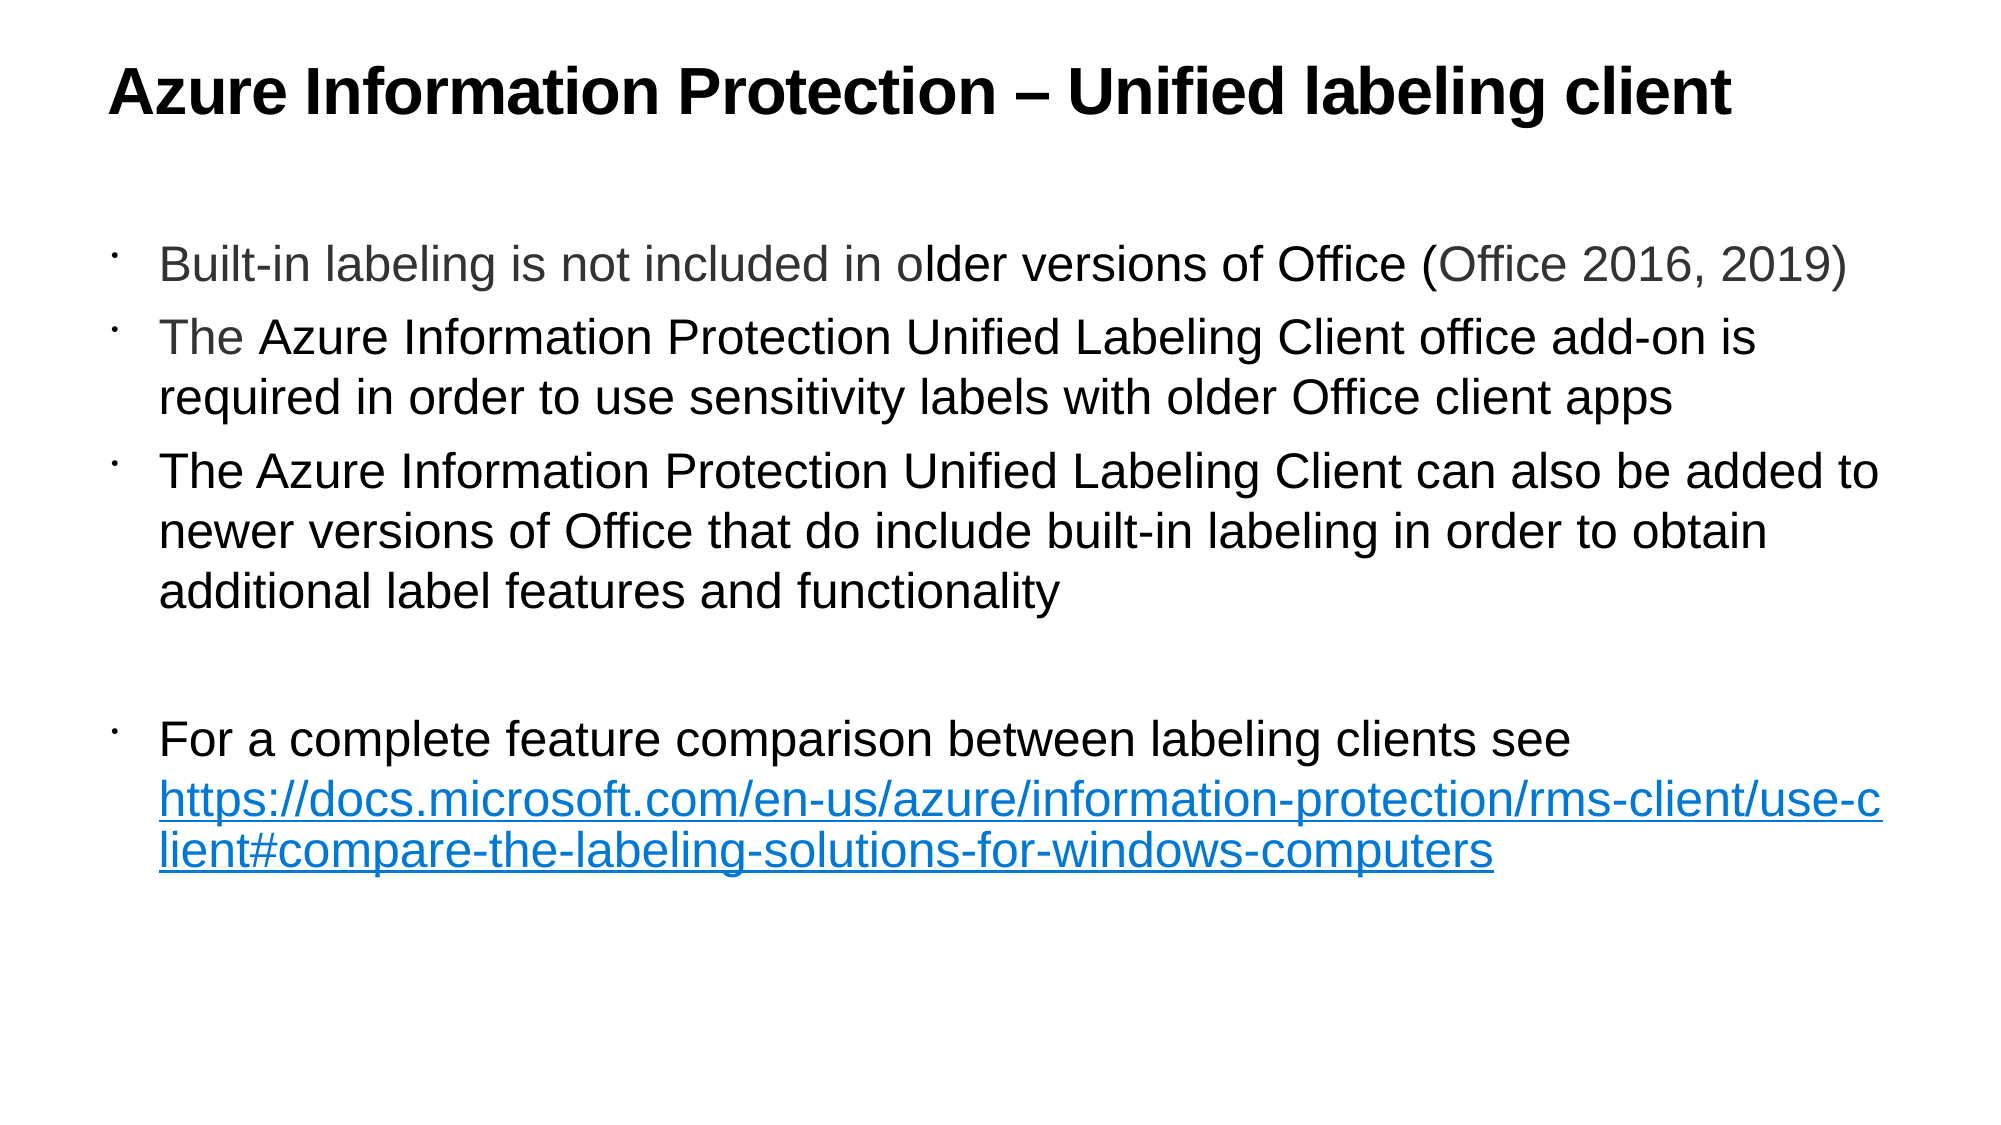

# Azure Information Protection – Unified labeling client
Built-in labeling is not included in older versions of Office (Office 2016, 2019)
The Azure Information Protection Unified Labeling Client office add-on is required in order to use sensitivity labels with older Office client apps
The Azure Information Protection Unified Labeling Client can also be added to newer versions of Office that do include built-in labeling in order to obtain additional label features and functionality

For a complete feature comparison between labeling clients see
https://docs.microsoft.com/en-us/azure/information-protection/rms-client/use-client#compare-the-labeling-solutions-for-windows-computers